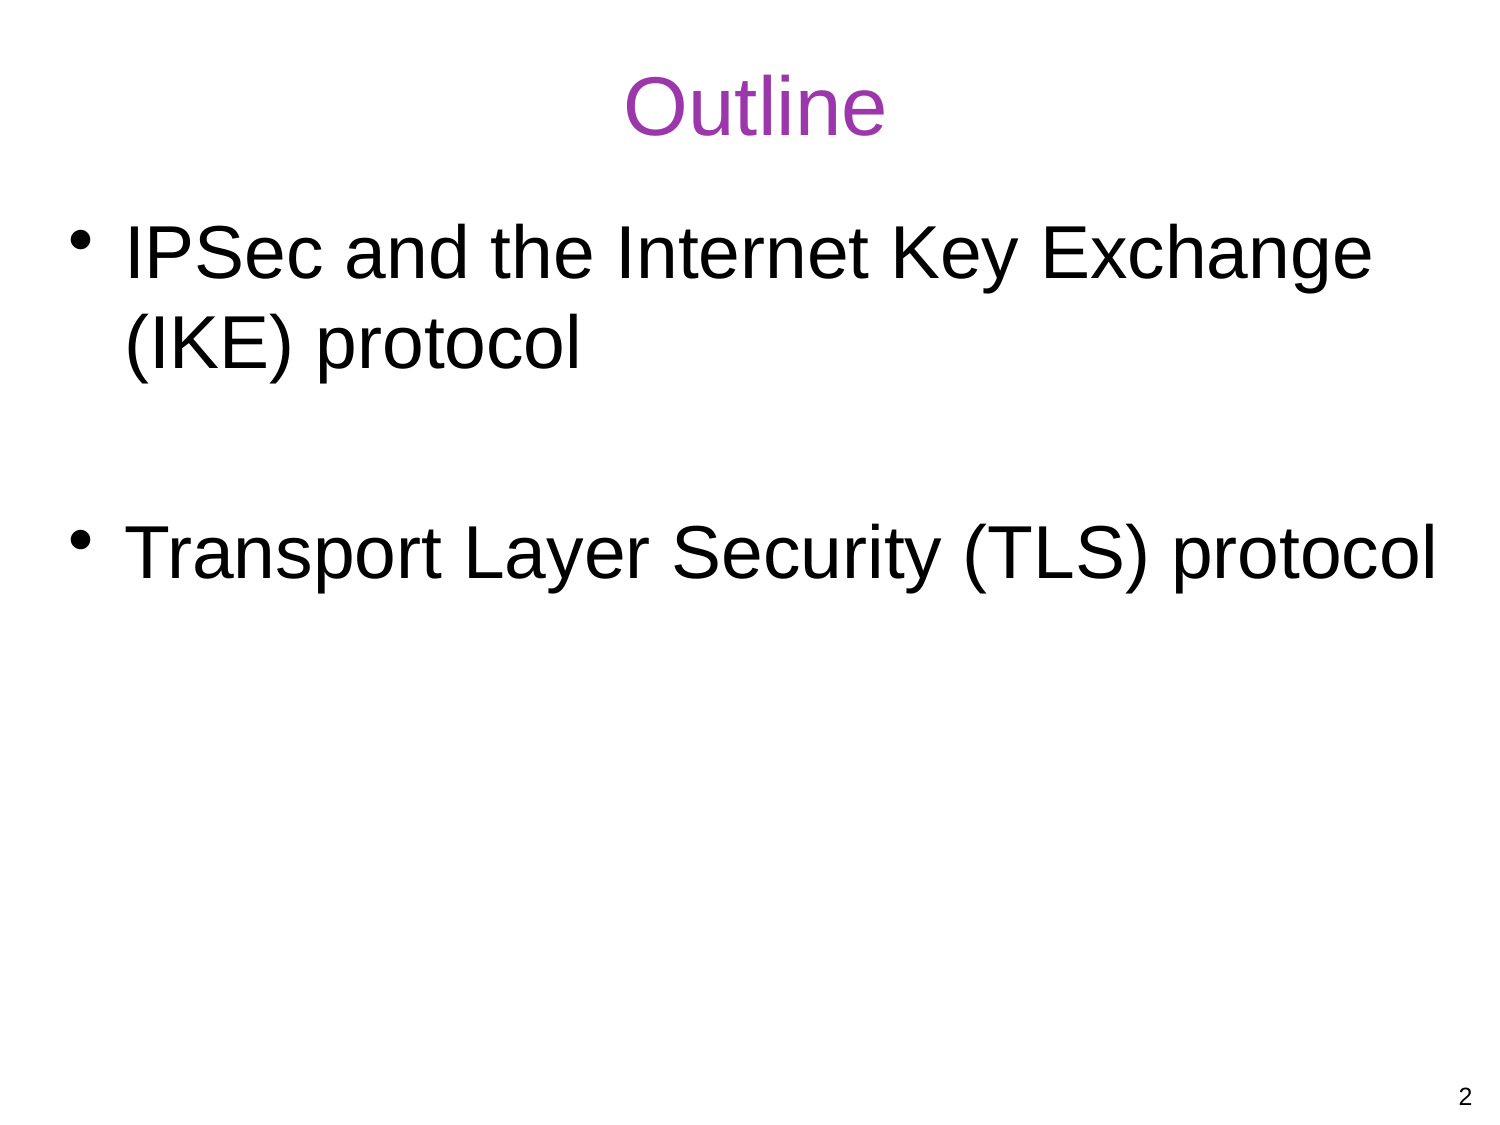

# Outline
IPSec and the Internet Key Exchange (IKE) protocol

Transport Layer Security (TLS) protocol

2